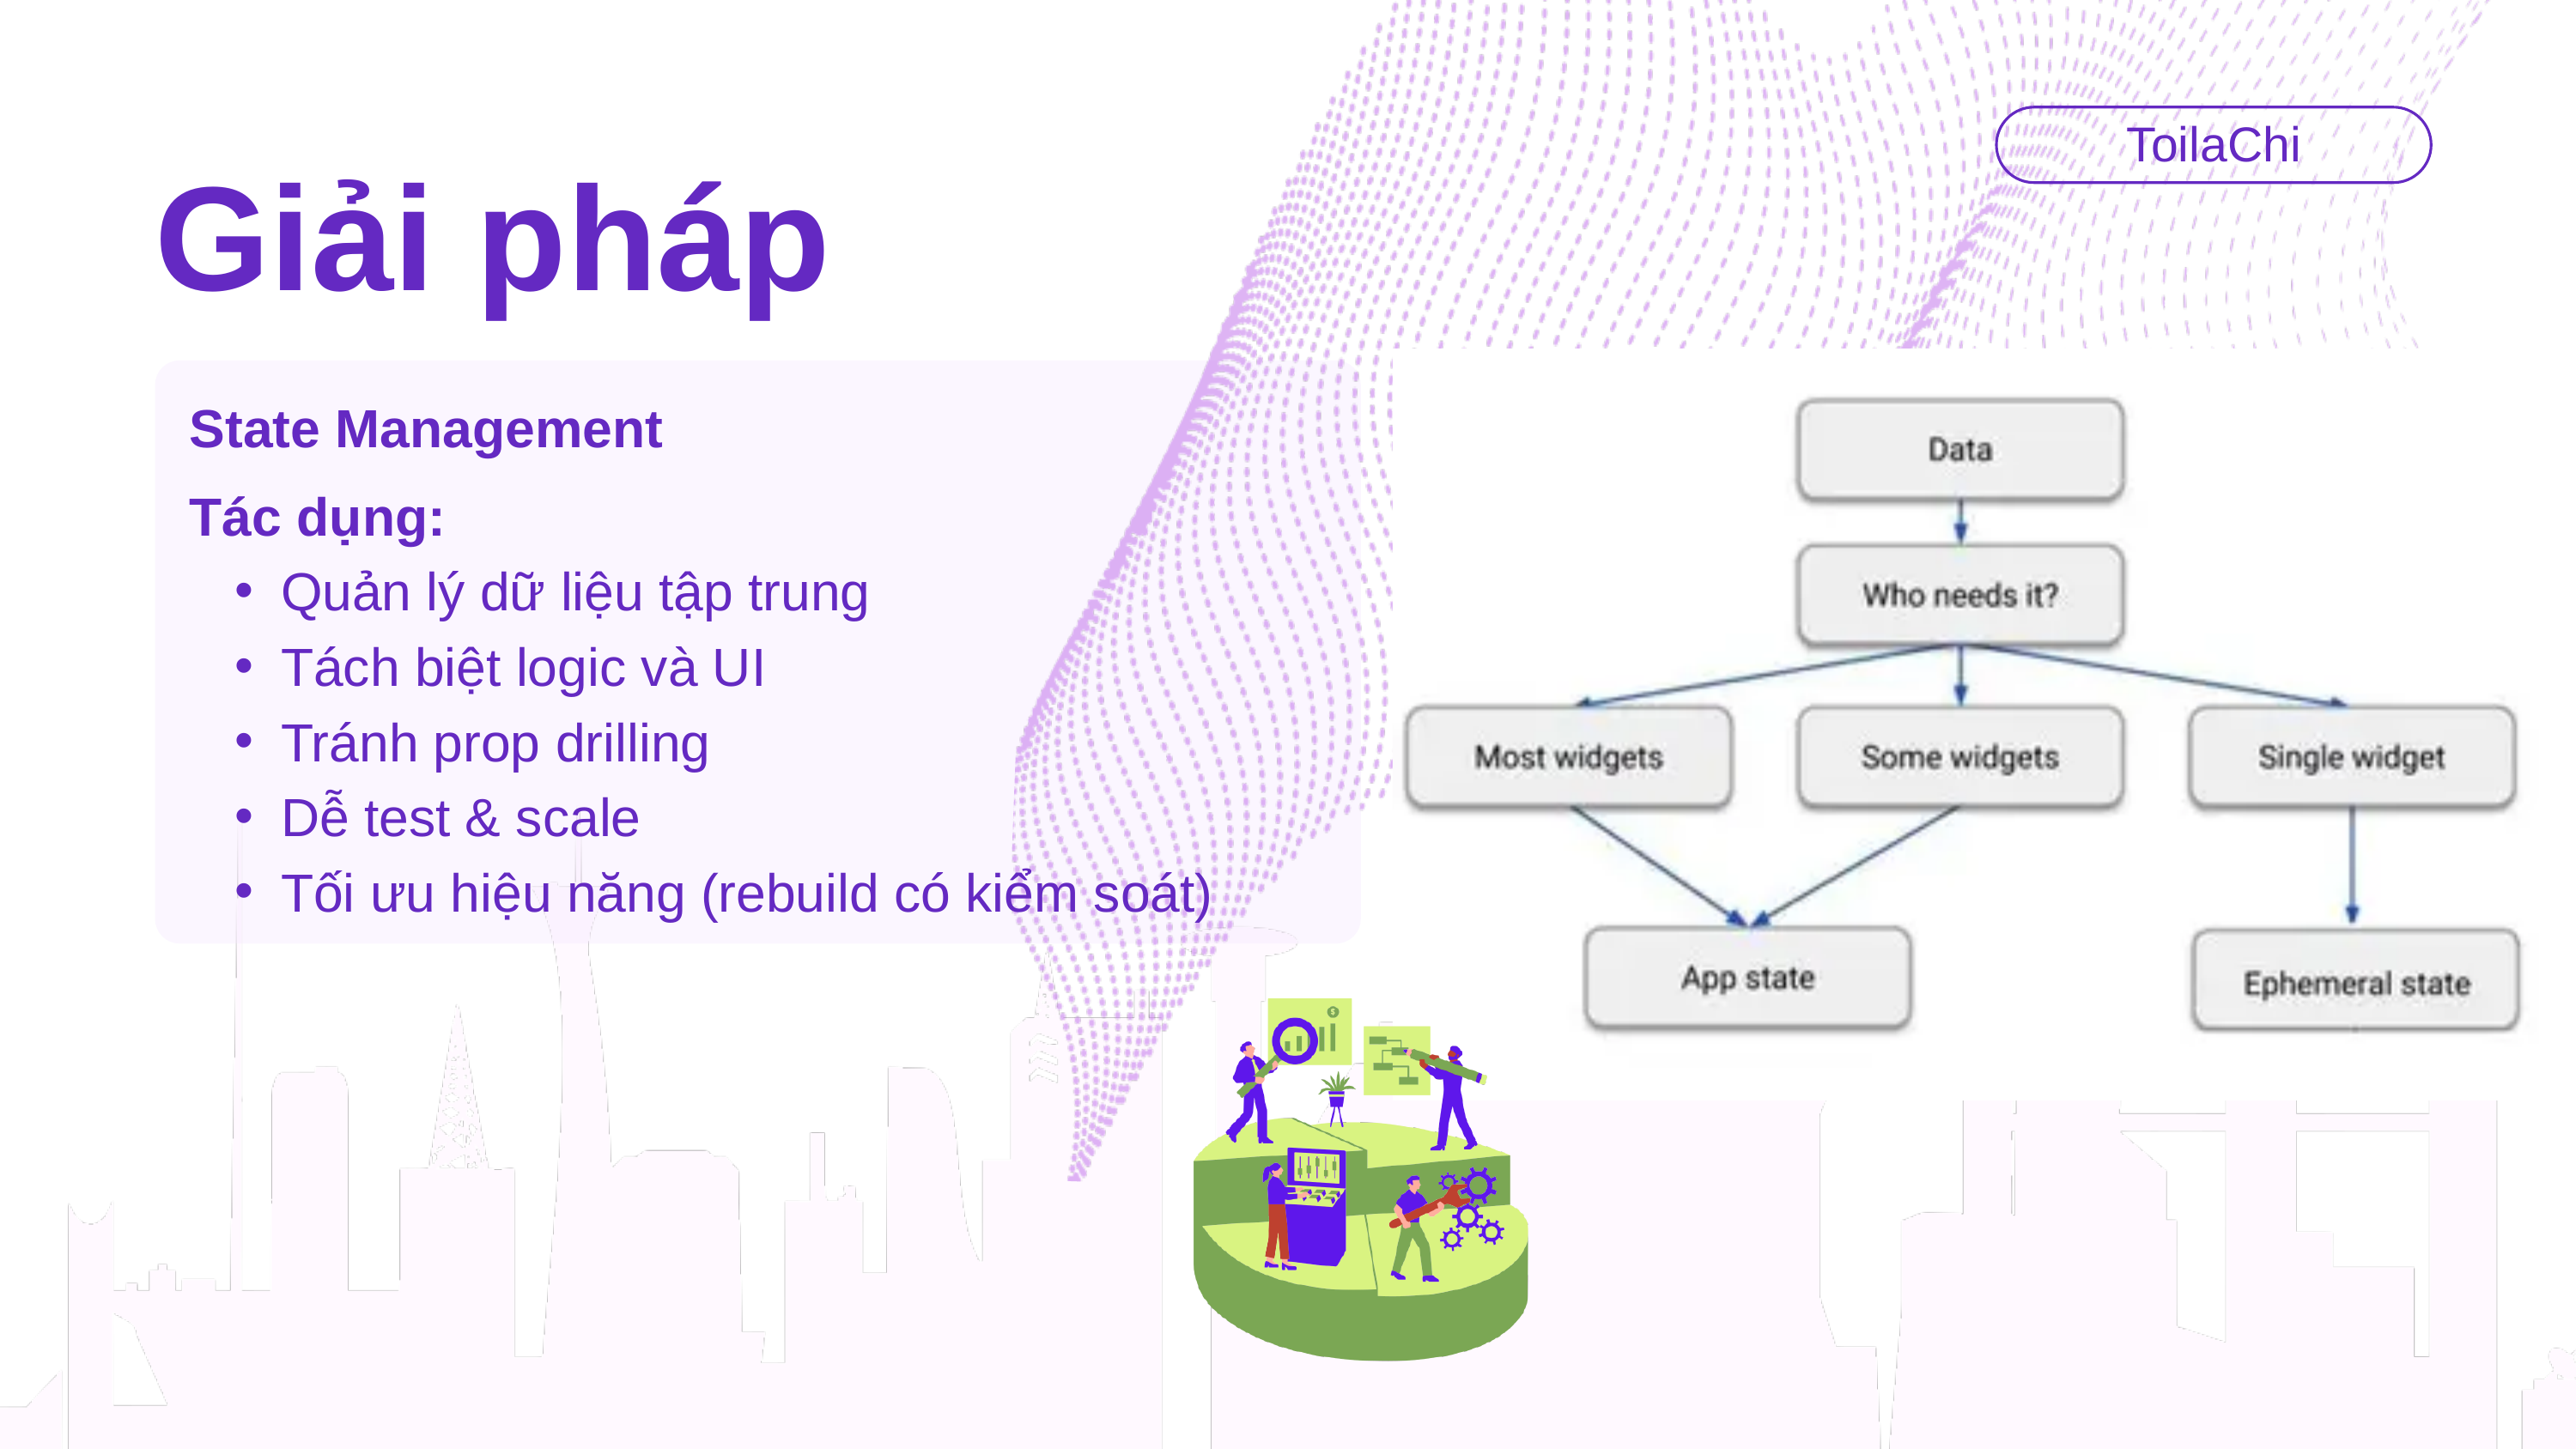

ToilaChi

Giải pháp

State Management
Tác dụng:
Quản lý dữ liệu tập trung
Tách biệt logic và UI
Tránh prop drilling
Dễ test & scale
Tối ưu hiệu năng (rebuild có kiểm soát)